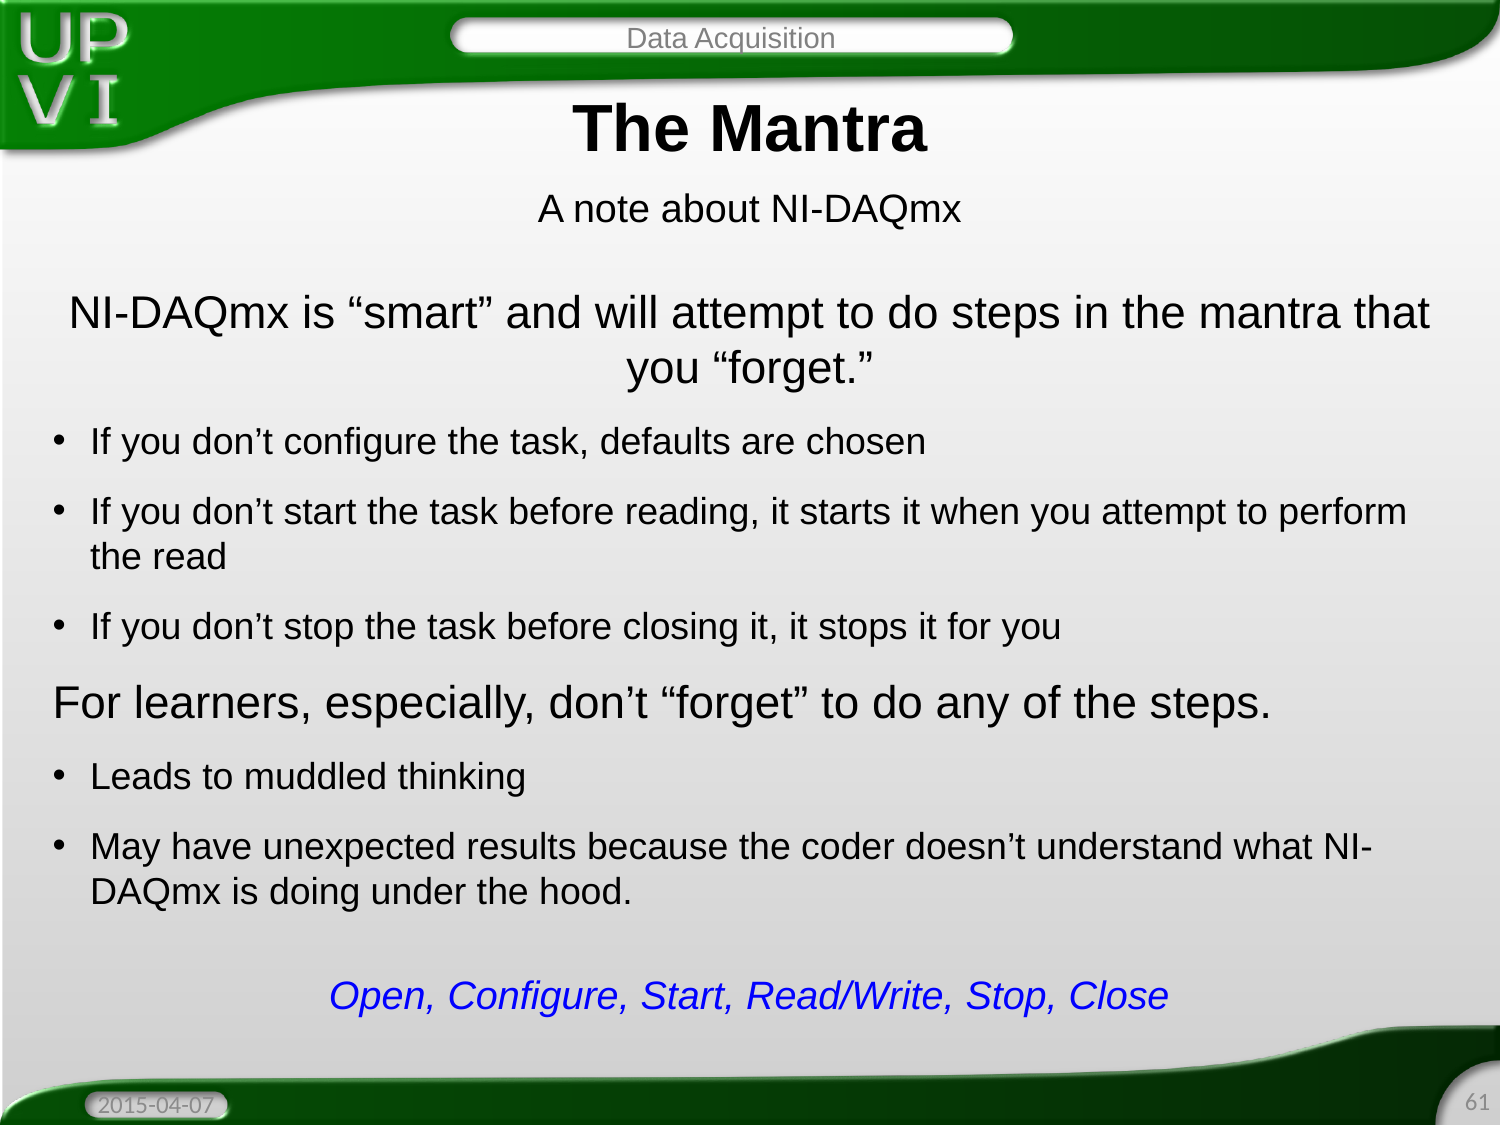

Data Acquisition
# The Mantra
A note about NI-DAQmx
NI-DAQmx is “smart” and will attempt to do steps in the mantra that you “forget.”
If you don’t configure the task, defaults are chosen
If you don’t start the task before reading, it starts it when you attempt to perform the read
If you don’t stop the task before closing it, it stops it for you
For learners, especially, don’t “forget” to do any of the steps.
Leads to muddled thinking
May have unexpected results because the coder doesn’t understand what NI-DAQmx is doing under the hood.
Open, Configure, Start, Read/Write, Stop, Close
61
2015-04-07